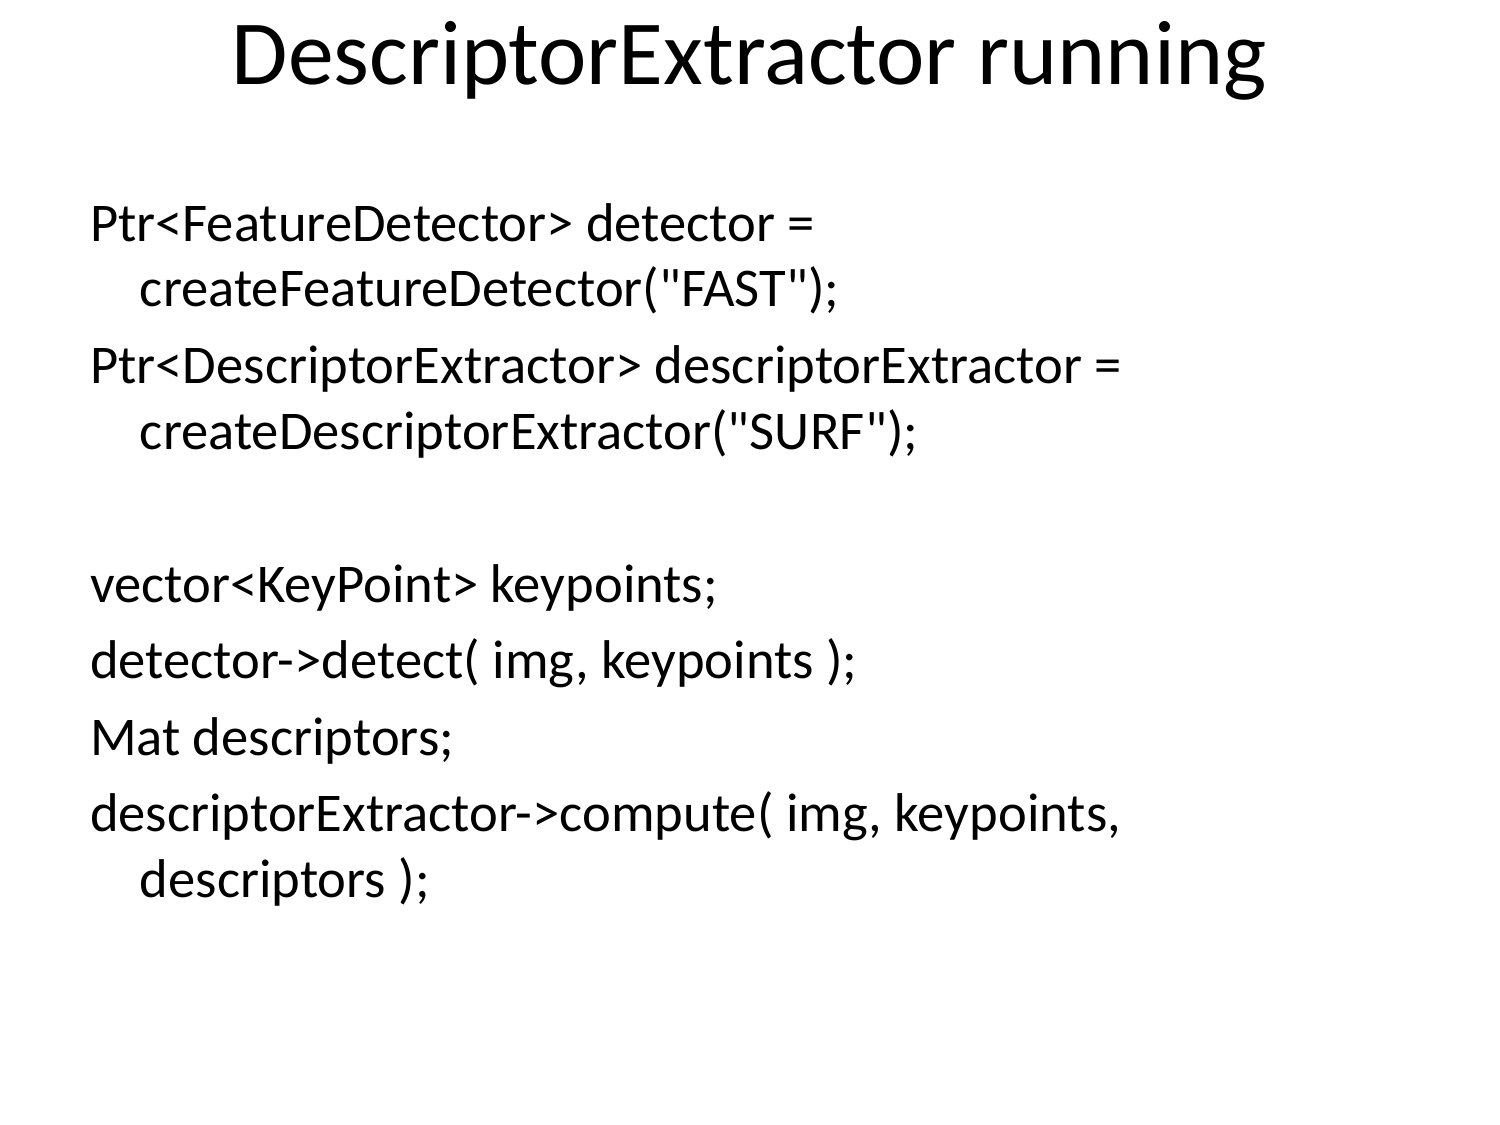

# DescriptorExtractor running
Ptr<FeatureDetector> detector = createFeatureDetector("FAST");
Ptr<DescriptorExtractor> descriptorExtractor = createDescriptorExtractor("SURF");

vector<KeyPoint> keypoints;
detector->detect( img, keypoints );
Mat descriptors;
descriptorExtractor->compute( img, keypoints, descriptors );